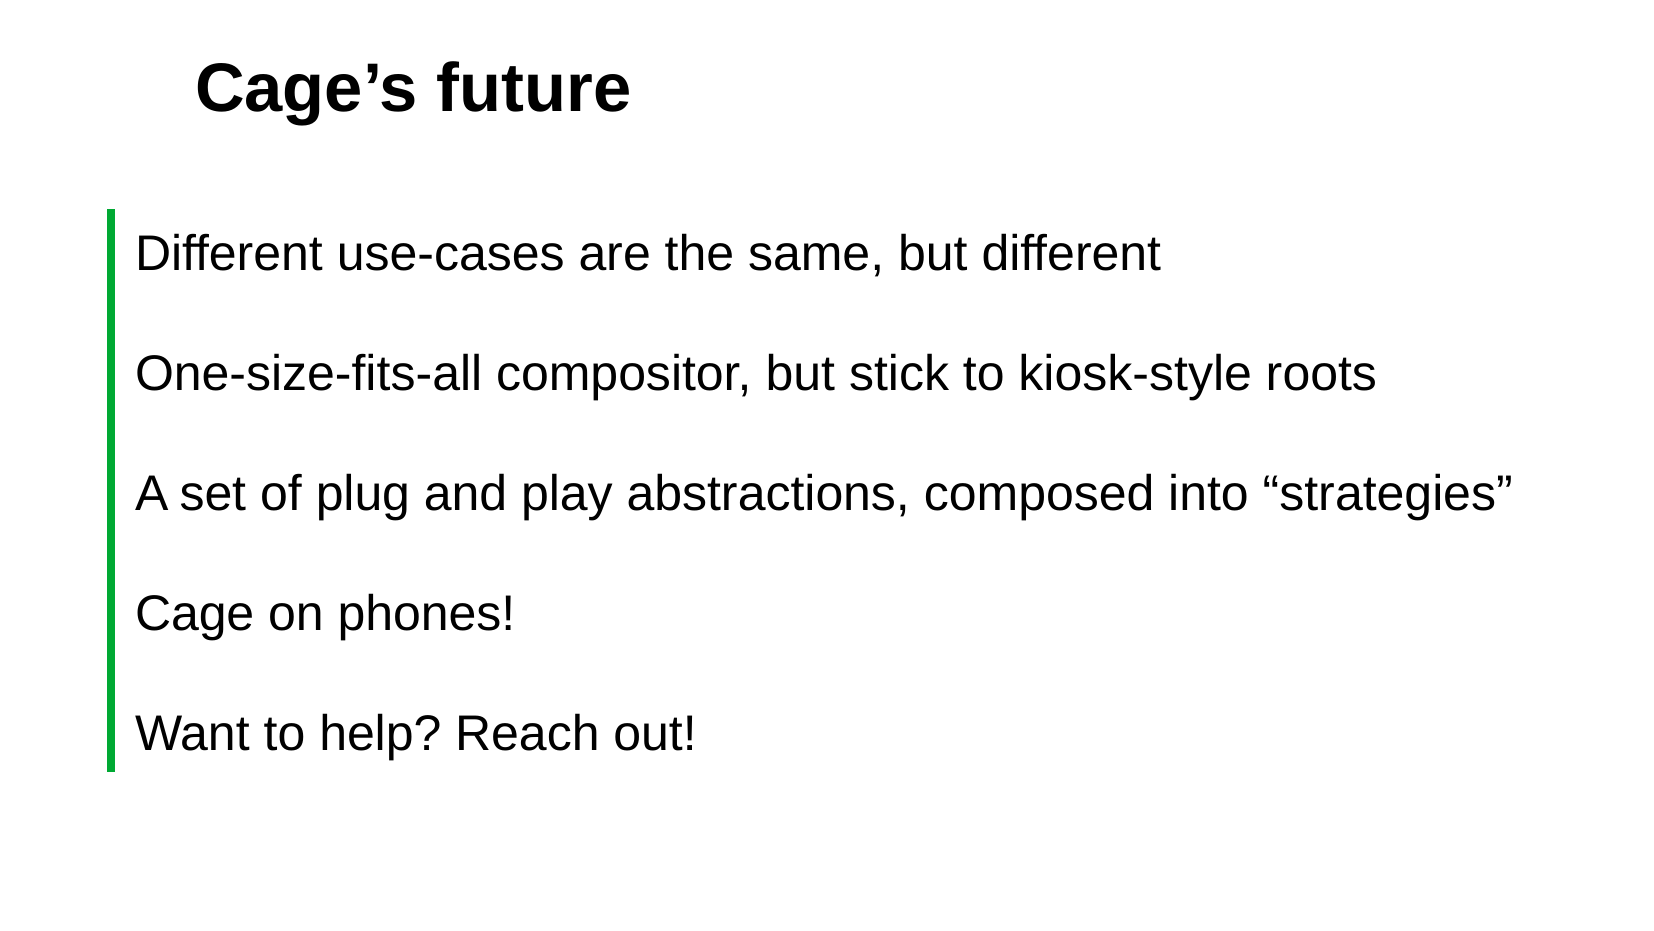

Cage’s future
Different use-cases are the same, but different

One-size-fits-all compositor, but stick to kiosk-style roots

A set of plug and play abstractions, composed into “strategies”

Cage on phones!

Want to help? Reach out!